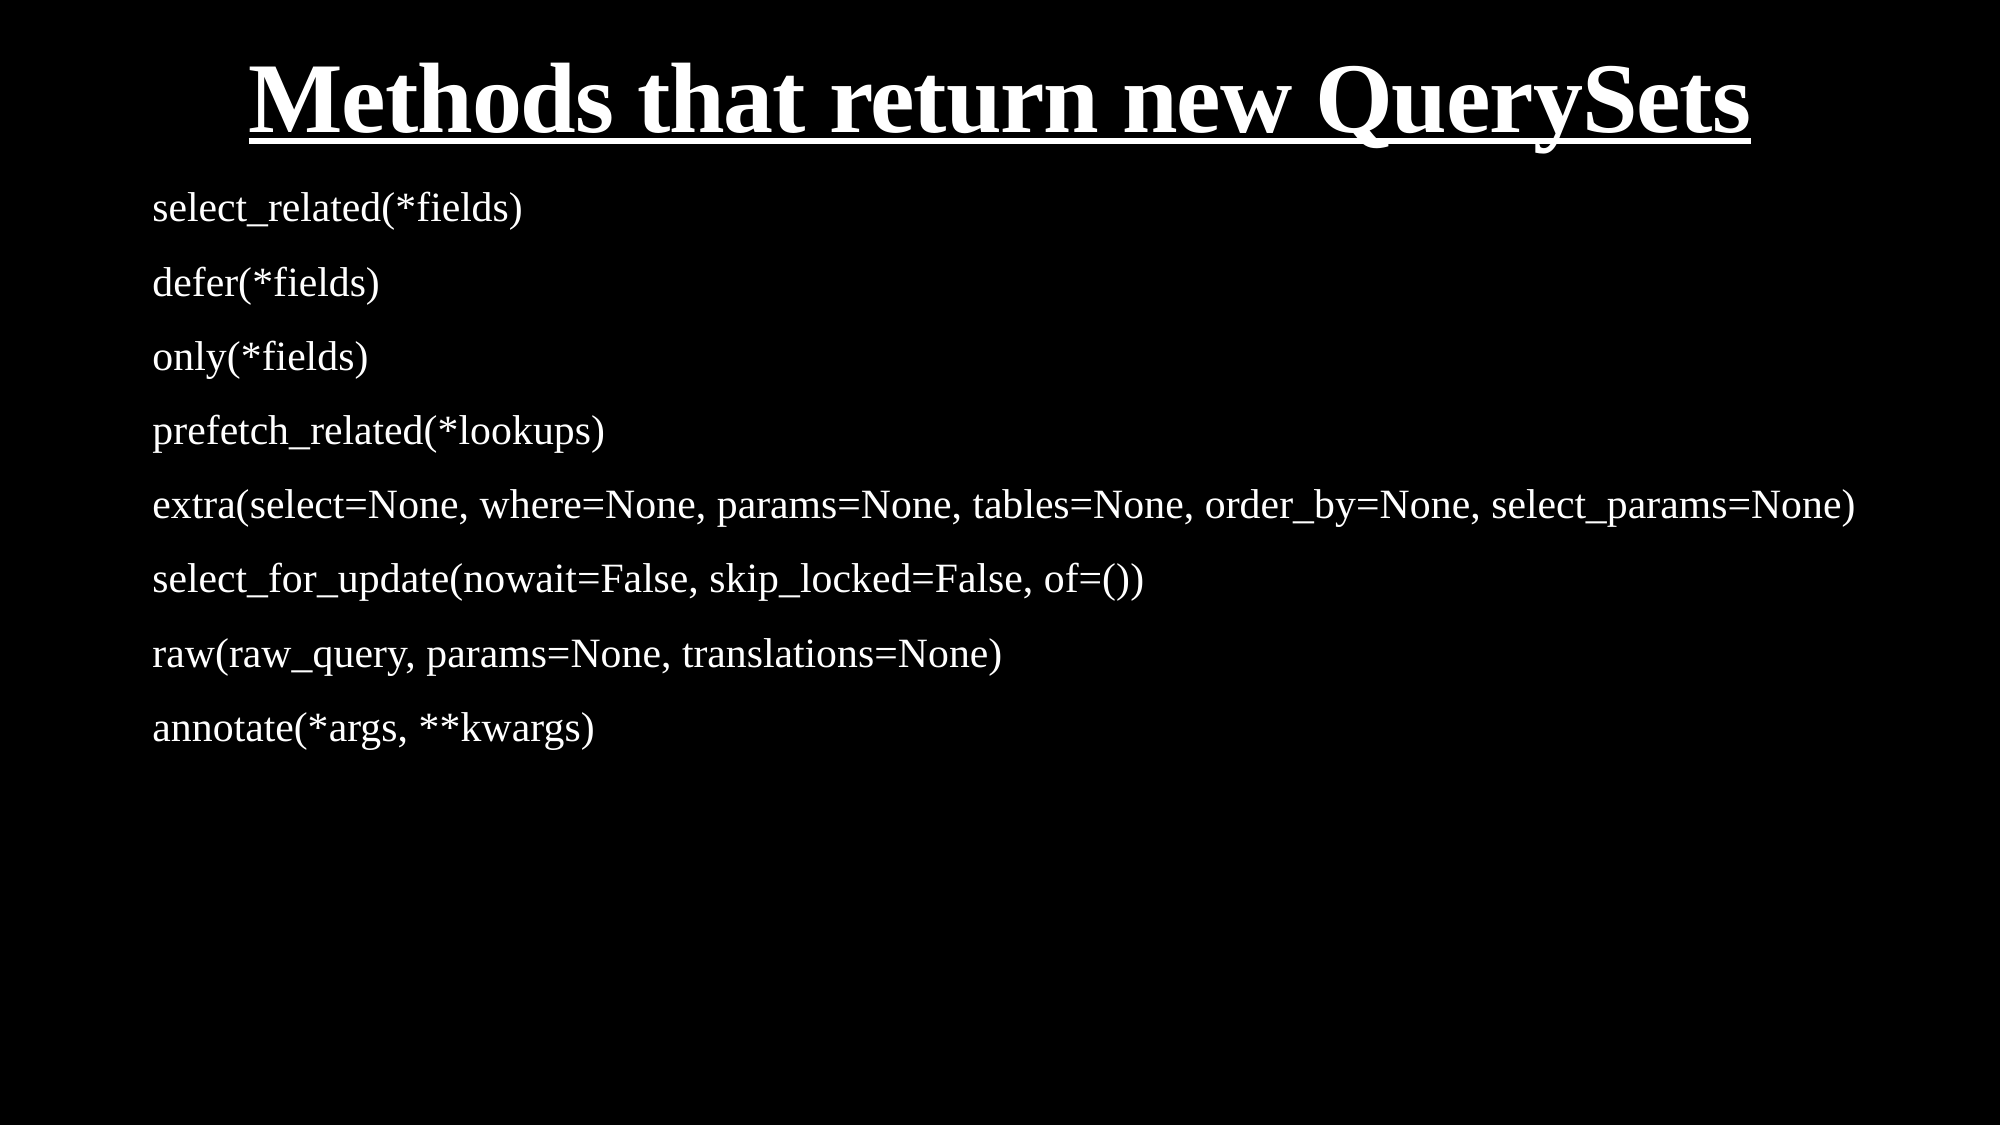

# Methods that return new QuerySets
select_related(*fields)
defer(*fields)
only(*fields)
prefetch_related(*lookups)
extra(select=None, where=None, params=None, tables=None, order_by=None, select_params=None)
select_for_update(nowait=False, skip_locked=False, of=())
raw(raw_query, params=None, translations=None)
annotate(*args, **kwargs)